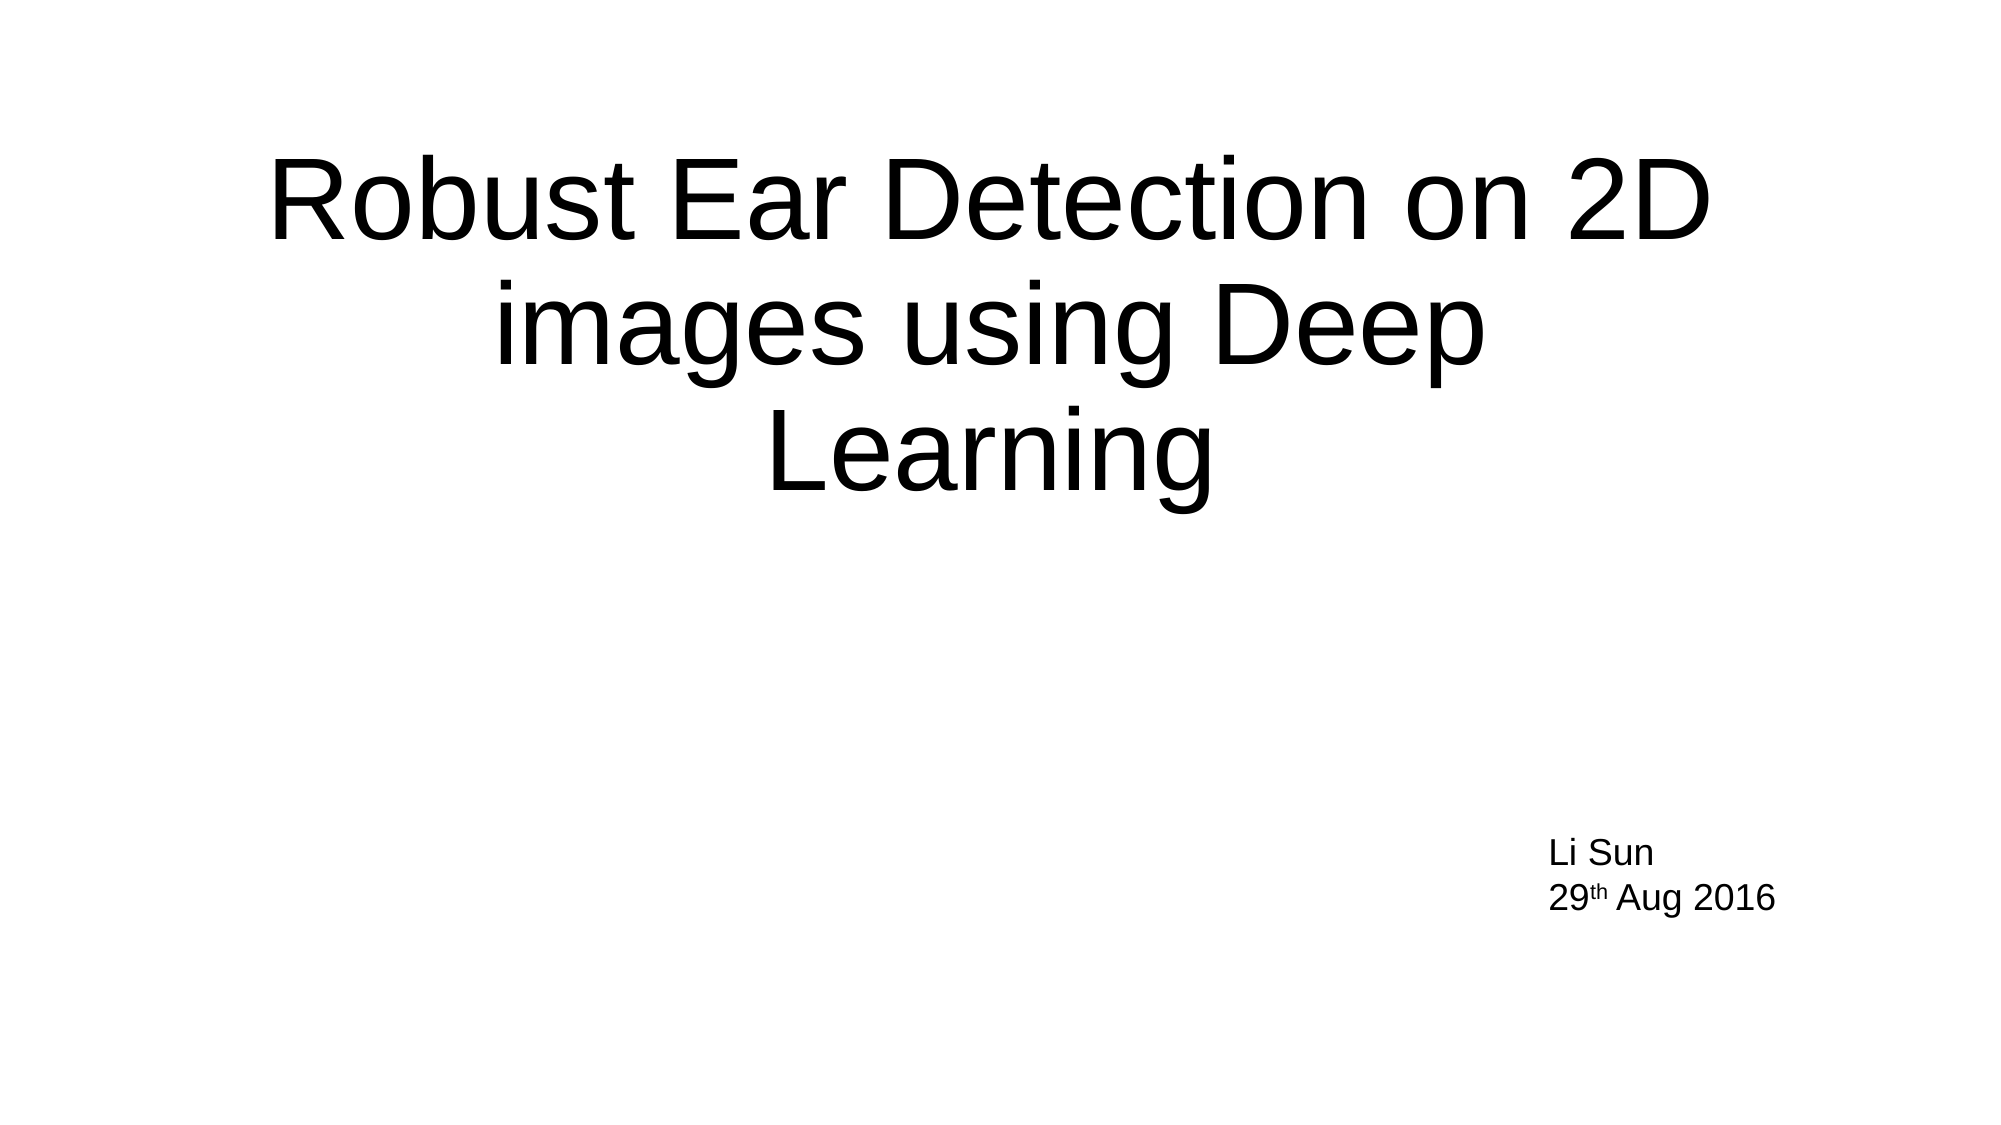

# Robust Ear Detection on 2D images using Deep Learning
Li Sun
29th Aug 2016